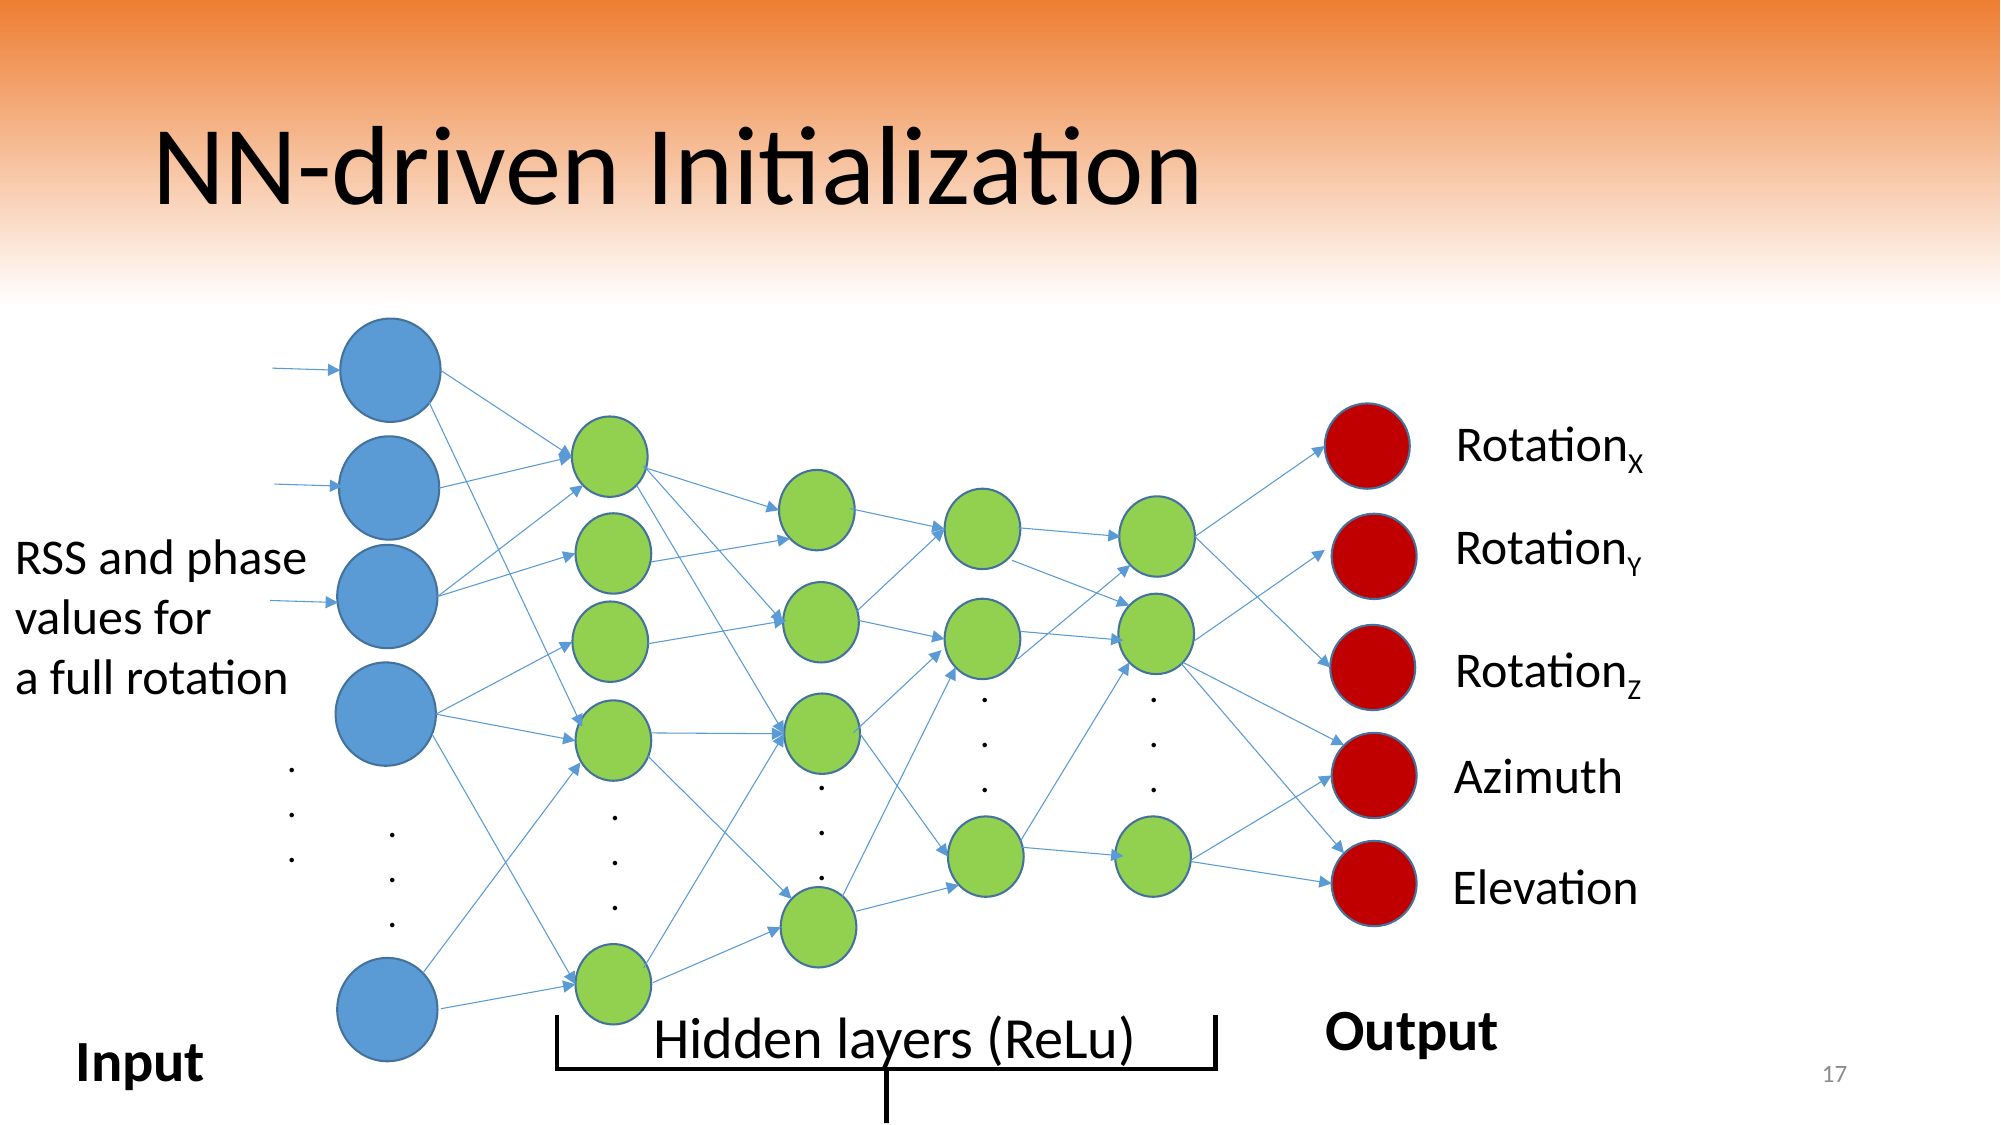

# NN-driven Initialization

RotationX

RotationY

RSS and phase values for
a full rotation

RotationZ
.
.
.
.
.
.

.
.
.

Azimuth

.
.
.
.
.
.
.
.
.

Elevation

Output
 Hidden layers (ReLu)
Input
17